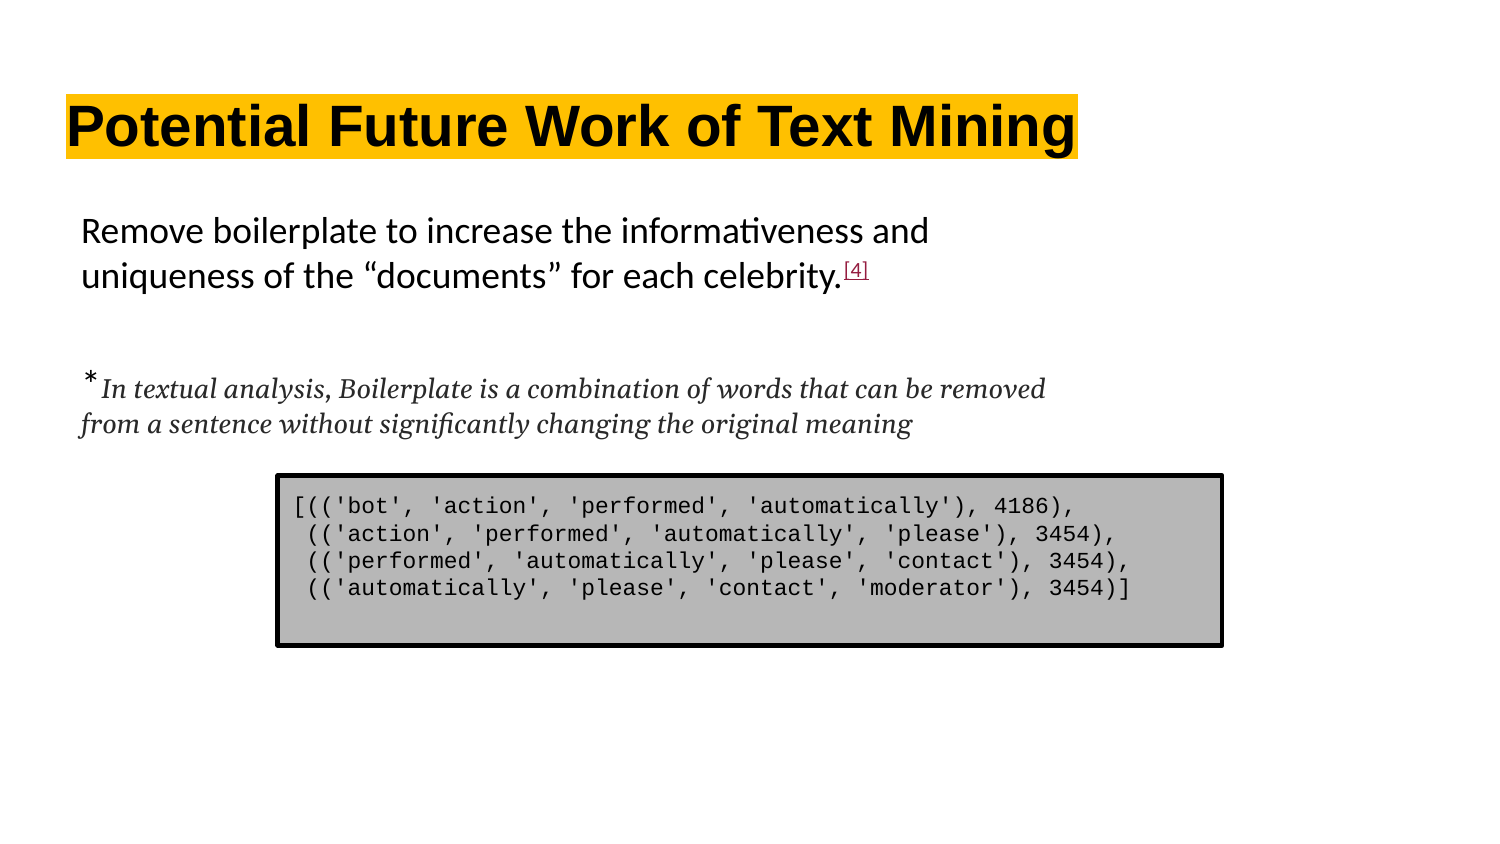

# Potential Future Work of Text Mining
Remove boilerplate to increase the informativeness and uniqueness of the “documents” for each celebrity.[4]

*In textual analysis, Boilerplate is a combination of words that can be removed from a sentence without significantly changing the original meaning
[(('bot', 'action', 'performed', 'automatically'), 4186),
 (('action', 'performed', 'automatically', 'please'), 3454),
 (('performed', 'automatically', 'please', 'contact'), 3454),
 (('automatically', 'please', 'contact', 'moderator'), 3454)]